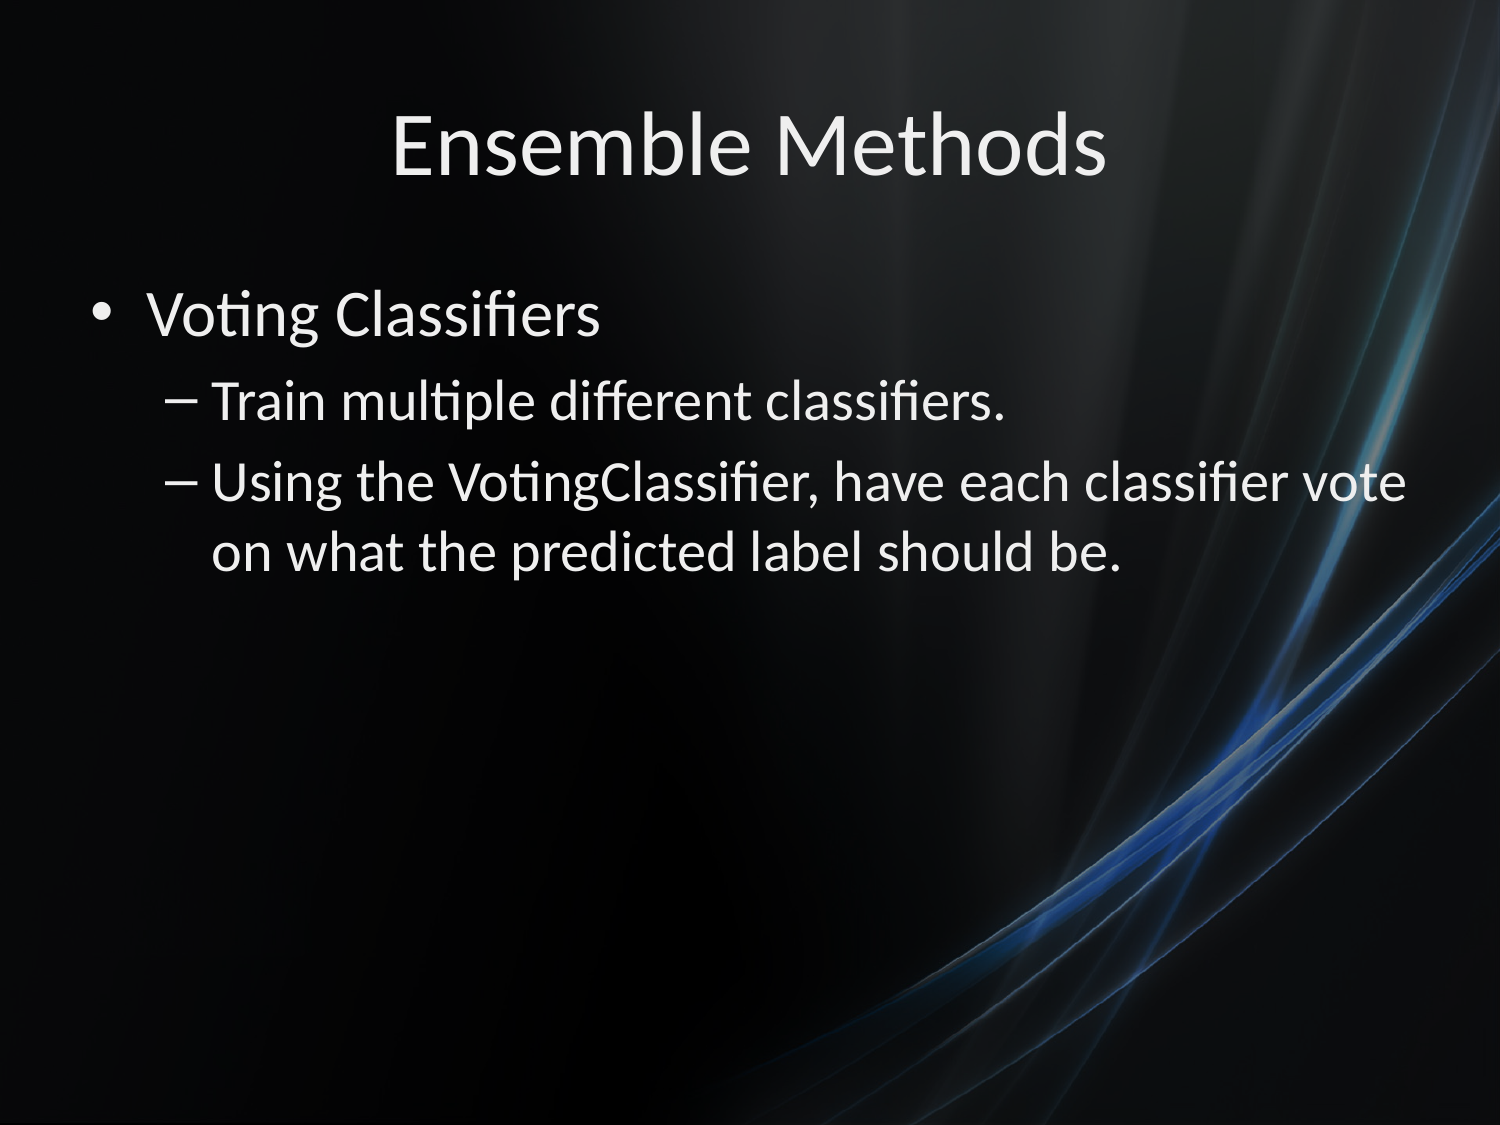

# Ensemble Methods
Voting Classifiers
Train multiple different classifiers.
Using the VotingClassifier, have each classifier vote on what the predicted label should be.